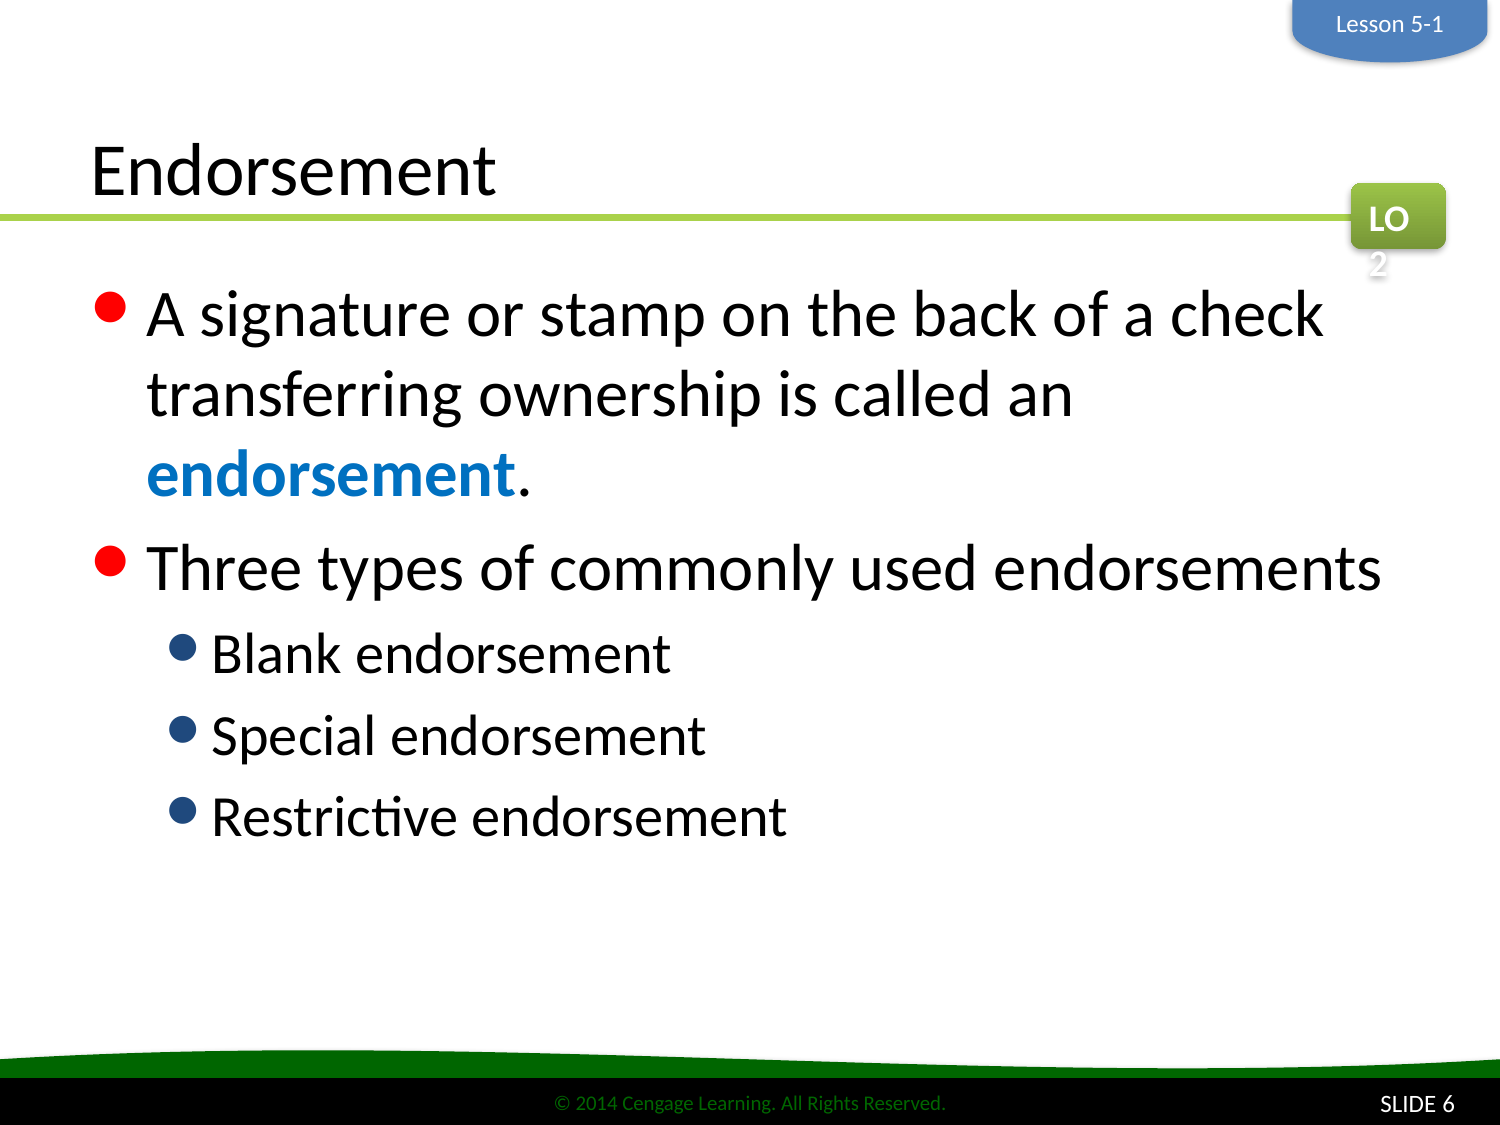

Lesson 5-1

# Endorsement
LO2
A signature or stamp on the back of a check transferring ownership is called an endorsement.
Three types of commonly used endorsements
Blank endorsement
Special endorsement
Restrictive endorsement

SLIDE 6